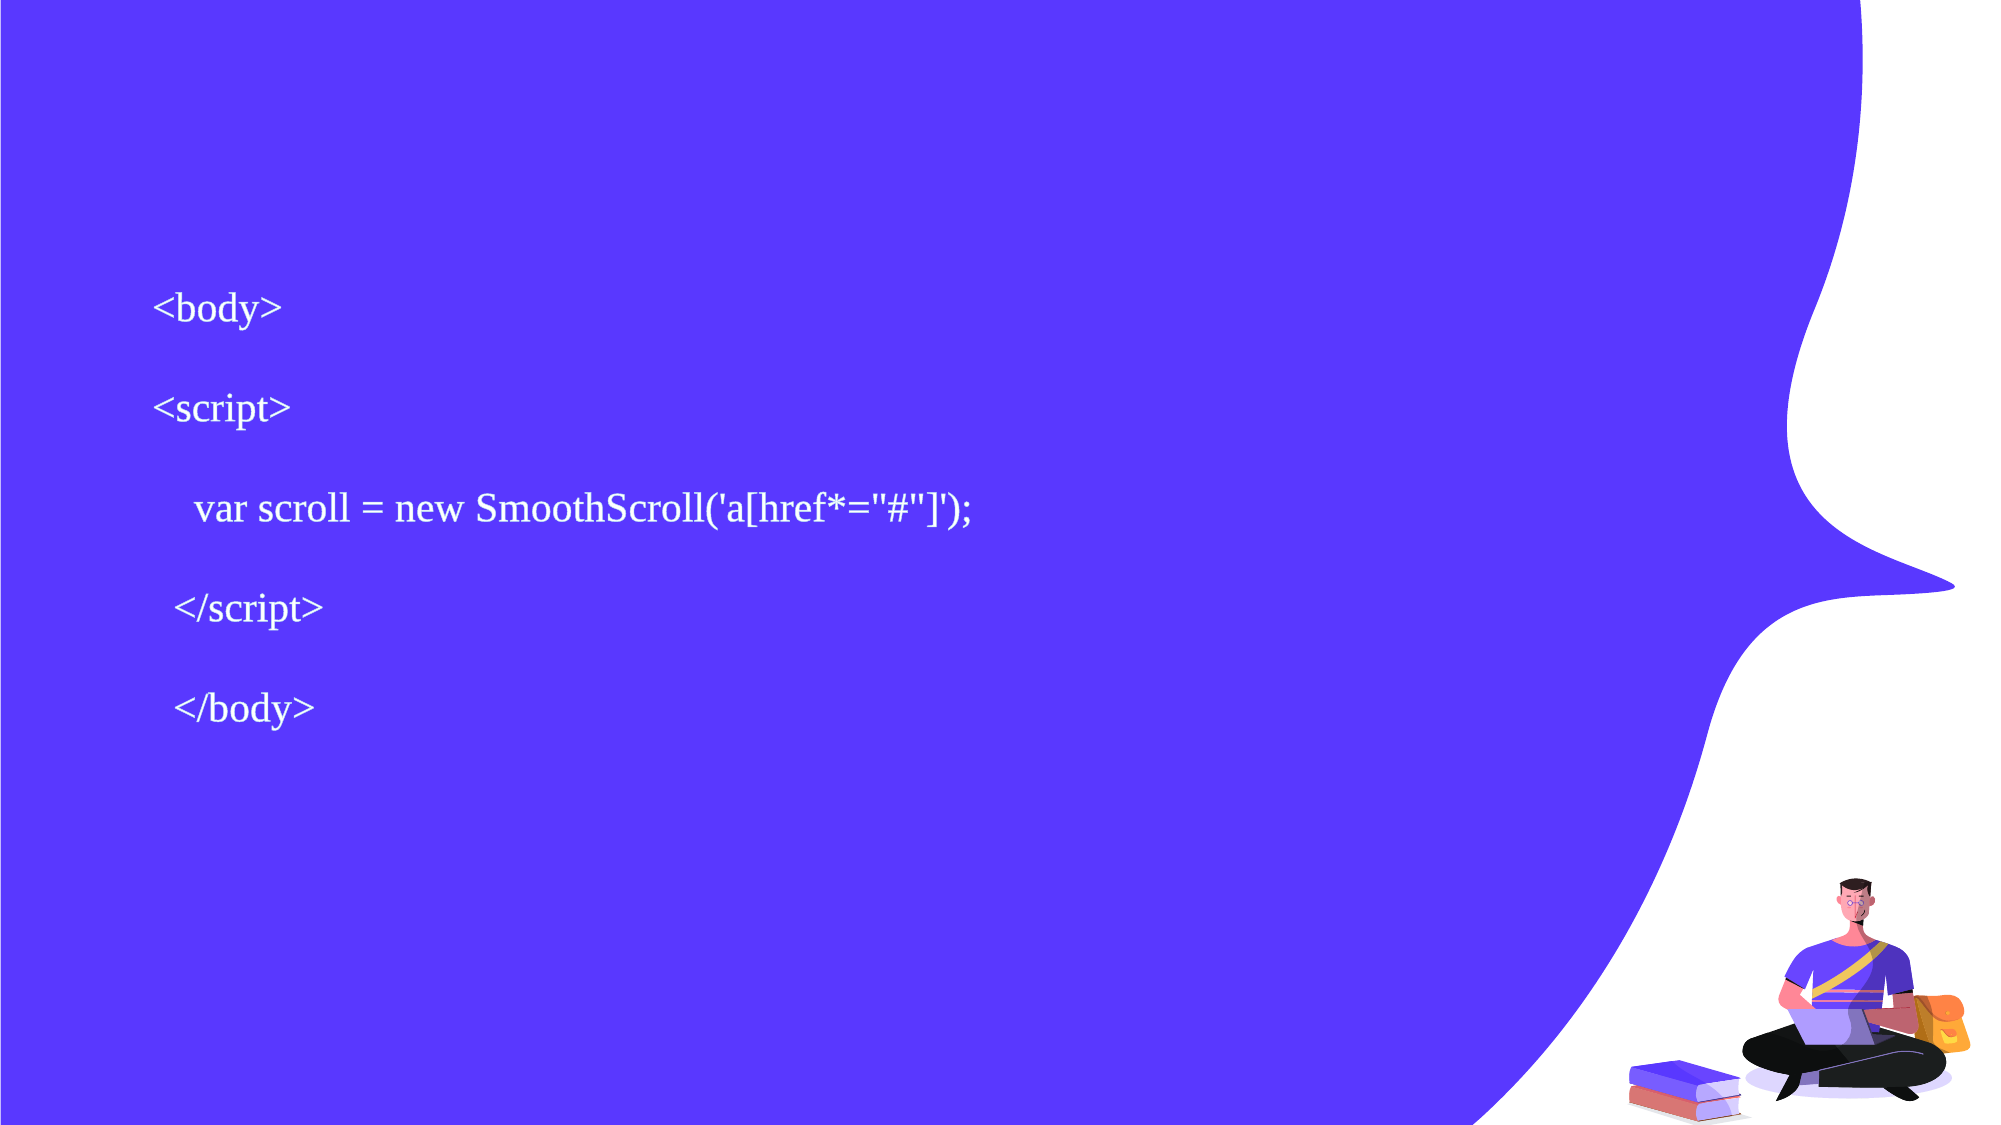

<body>
<script>
    var scroll = new SmoothScroll('a[href*="#"]');
  </script>
  </body>